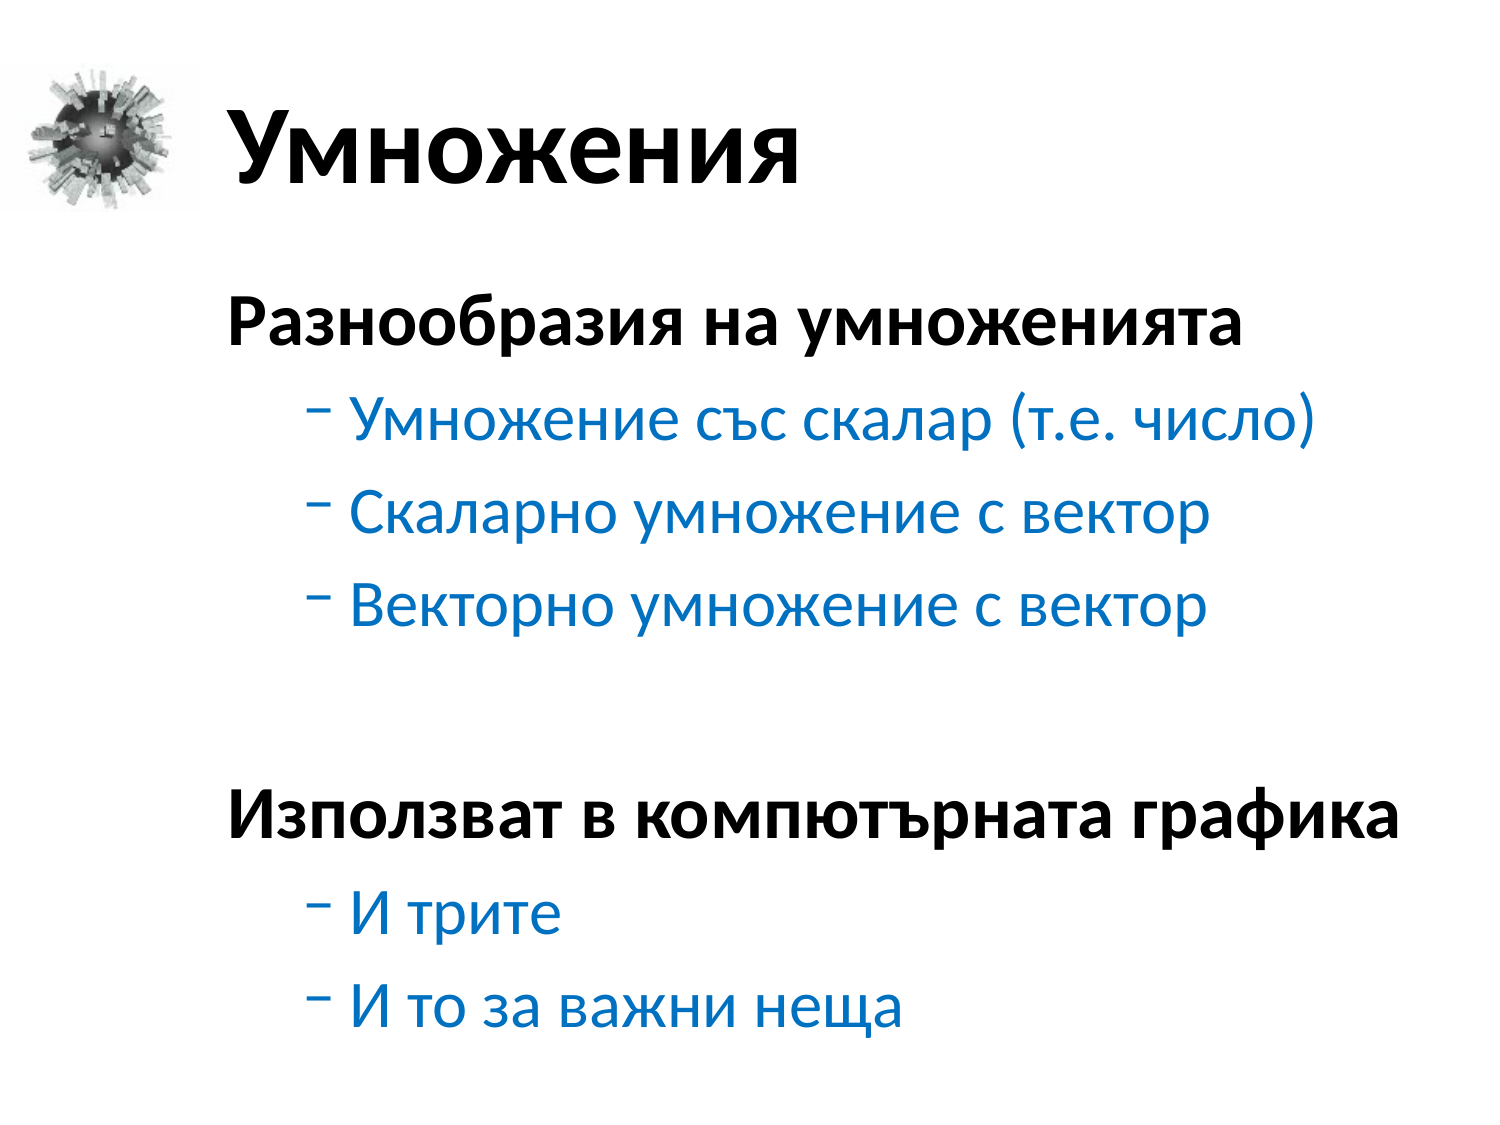

# Умножения
Разнообразия на умноженията
Умножение със скалар (т.е. число)
Скаларно умножение с вектор
Векторно умножение с вектор

Използват в компютърната графика
И трите
И то за важни неща

1:25